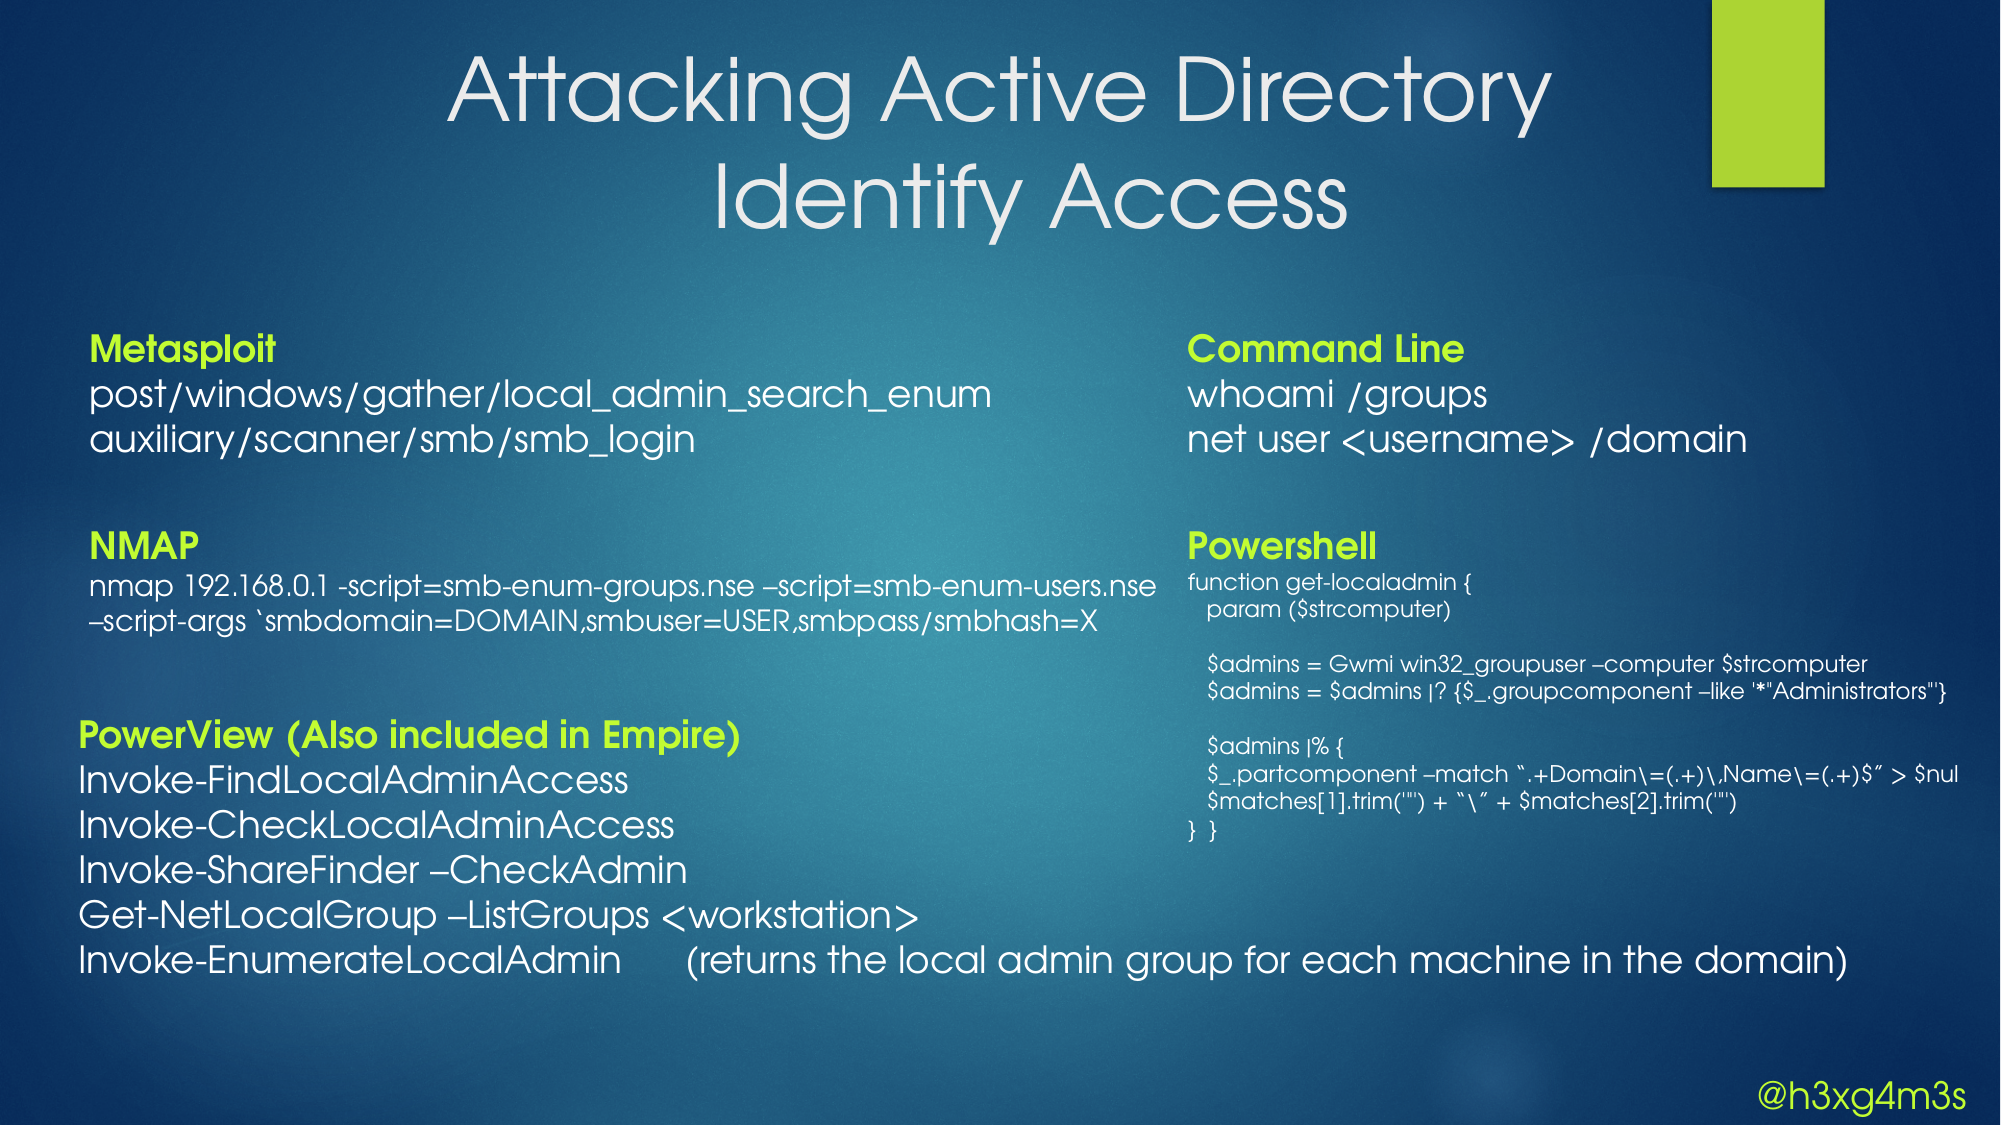

# Attacking Active Directory
Identify Access
Metasploit
post/windows/gather/local_admin_search_enum
auxiliary/scanner/smb/smb_login

Command Line
whoami /groups
net user <username> /domain
NMAP
nmap 192.168.0.1 -script=smb-enum-groups.nse –script=smb-enum-users.nse
–script-args ‘smbdomain=DOMAIN,smbuser=USER,smbpass/smbhash=X
Powershell
function get-localadmin {
   param ($strcomputer)

   $admins = Gwmi win32_groupuser –computer $strcomputer
   $admins = $admins |? {$_.groupcomponent –like '*"Administrators"'}

   $admins |% {
   $_.partcomponent –match “.+Domain\=(.+)\,Name\=(.+)$” > $nul
   $matches[1].trim('"') + “\” + $matches[2].trim('"')
}  }

PowerView (Also included in Empire)
Invoke-FindLocalAdminAccess
Invoke-CheckLocalAdminAccess
Invoke-ShareFinder –CheckAdmin
Get-NetLocalGroup –ListGroups <workstation>
Invoke-EnumerateLocalAdmin      (returns the local admin group for each machine in the domain)
@h3xg4m3s